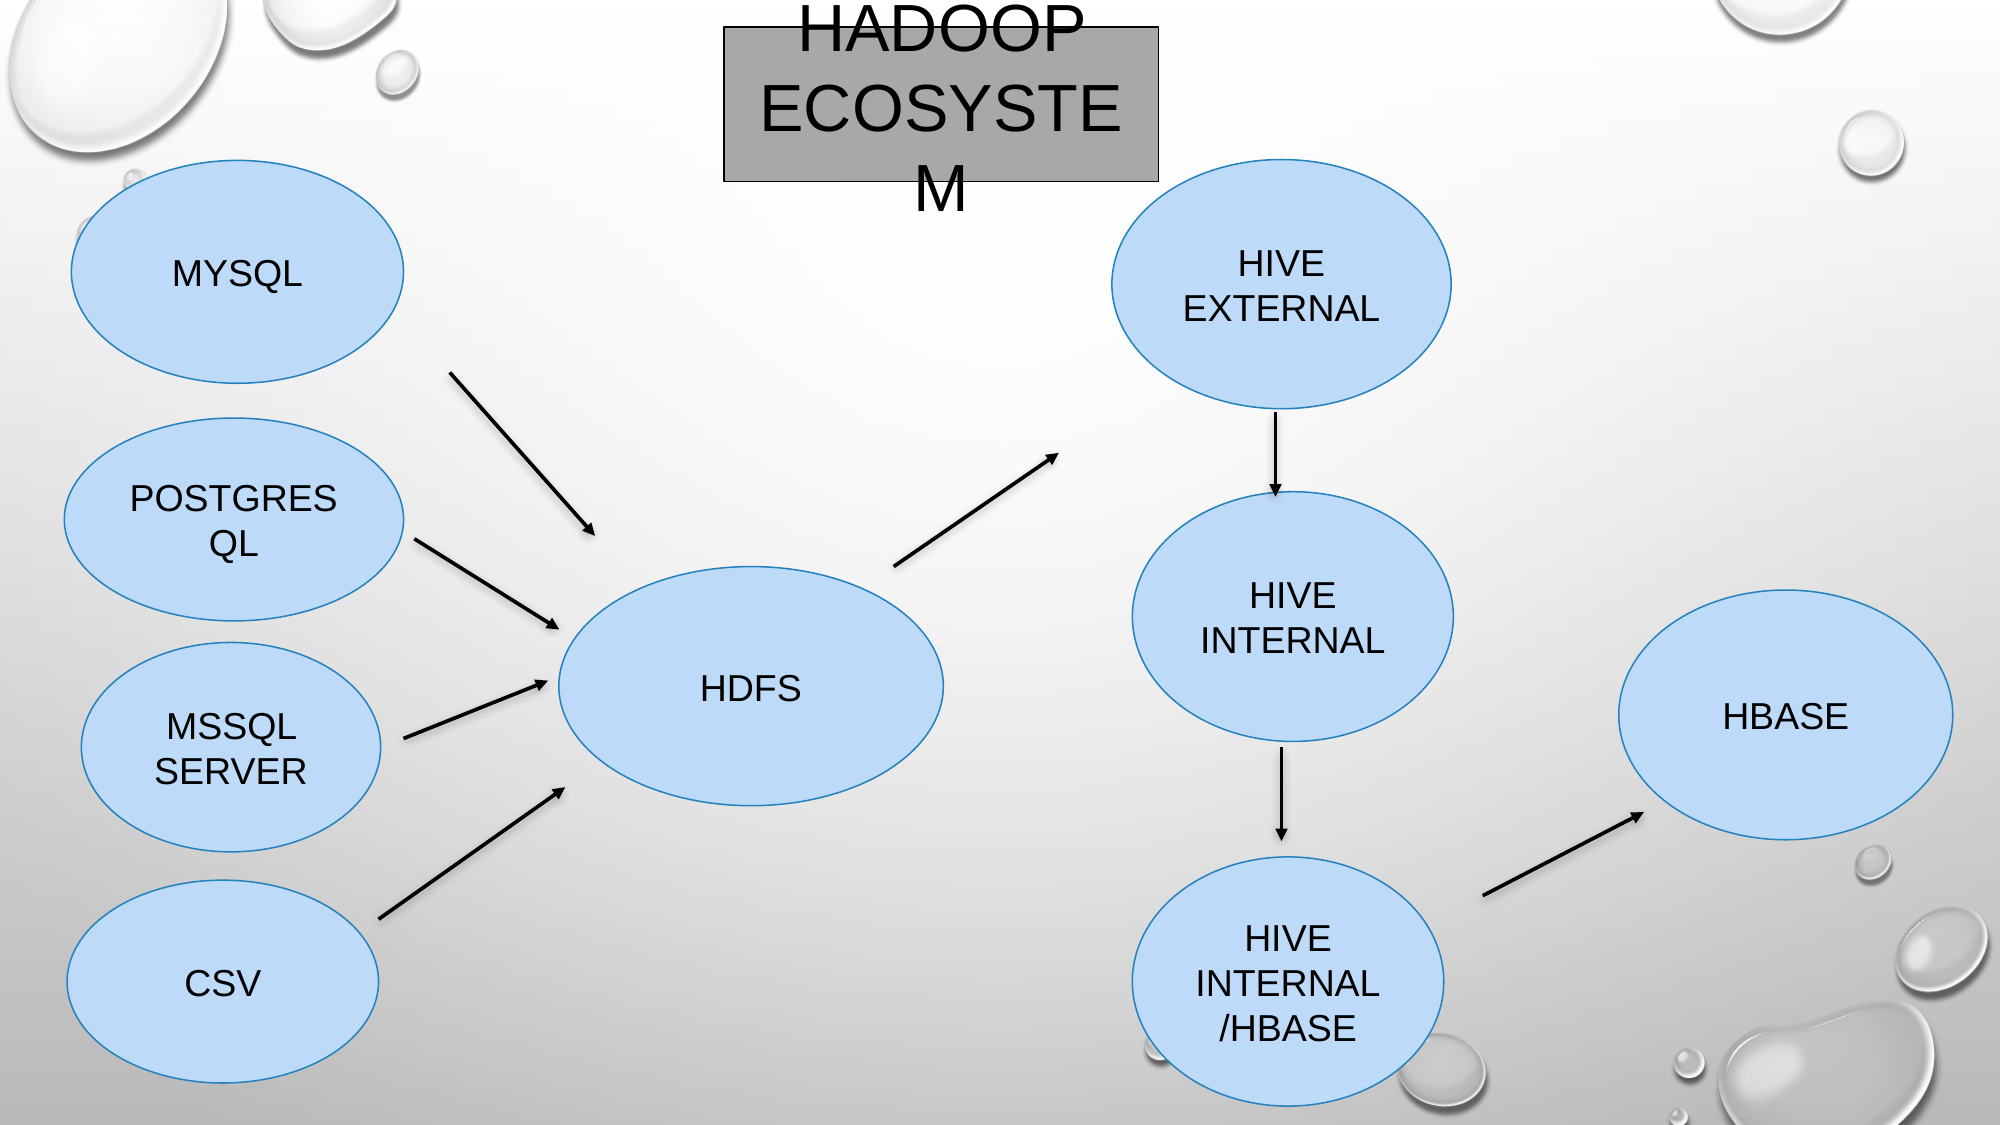

HADOOP ECOSYSTEM
HIVE EXTERNAL
MYSQL
POSTGRESQL
HIVE INTERNAL
HDFS
HBASE
MSSQL SERVER
HIVE INTERNAL/HBASE
CSV